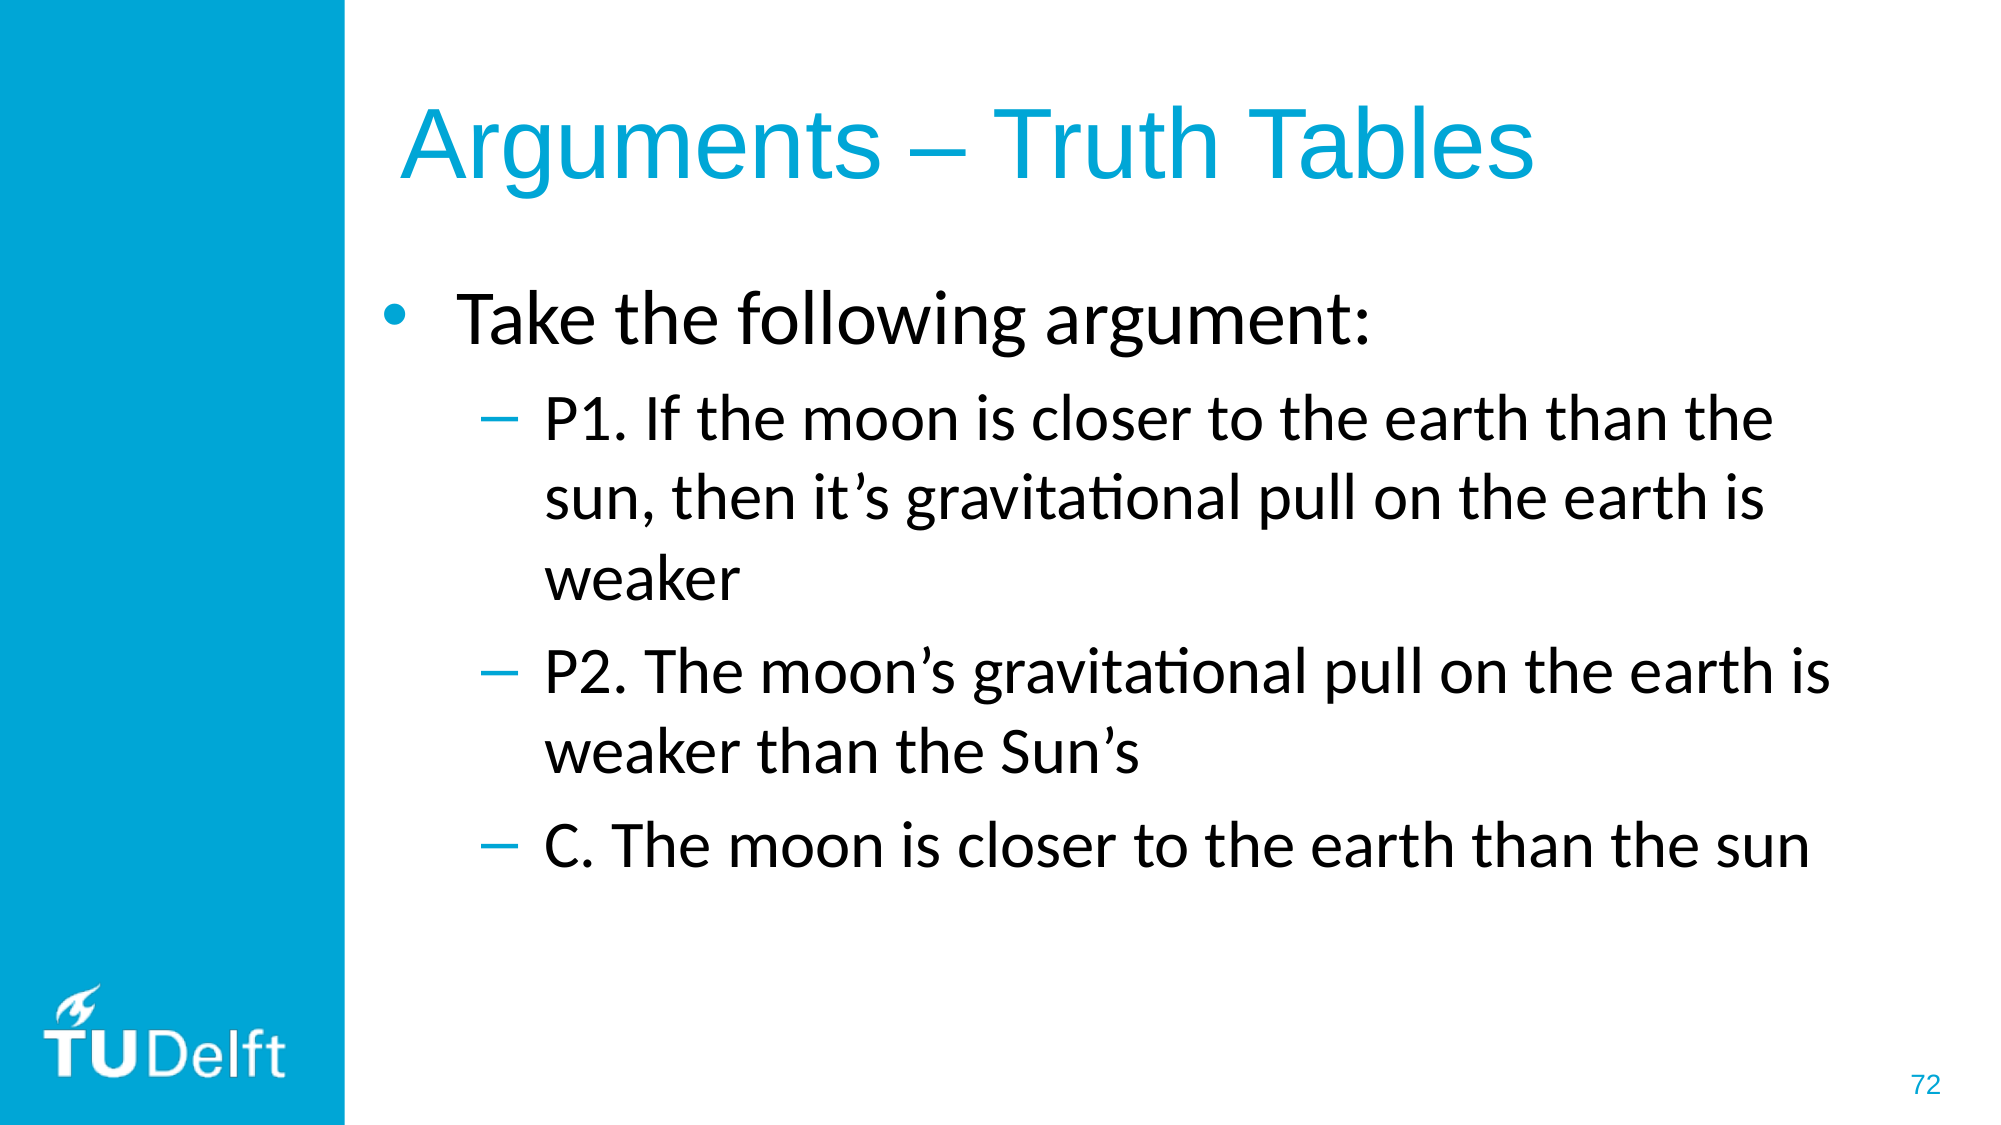

# Arguments – Truth Tables
Take the following argument:
P1. If the moon is closer to the earth than the sun, then it’s gravitational pull on the earth is weaker
P2. The moon’s gravitational pull on the earth is weaker than the Sun’s
C. The moon is closer to the earth than the sun